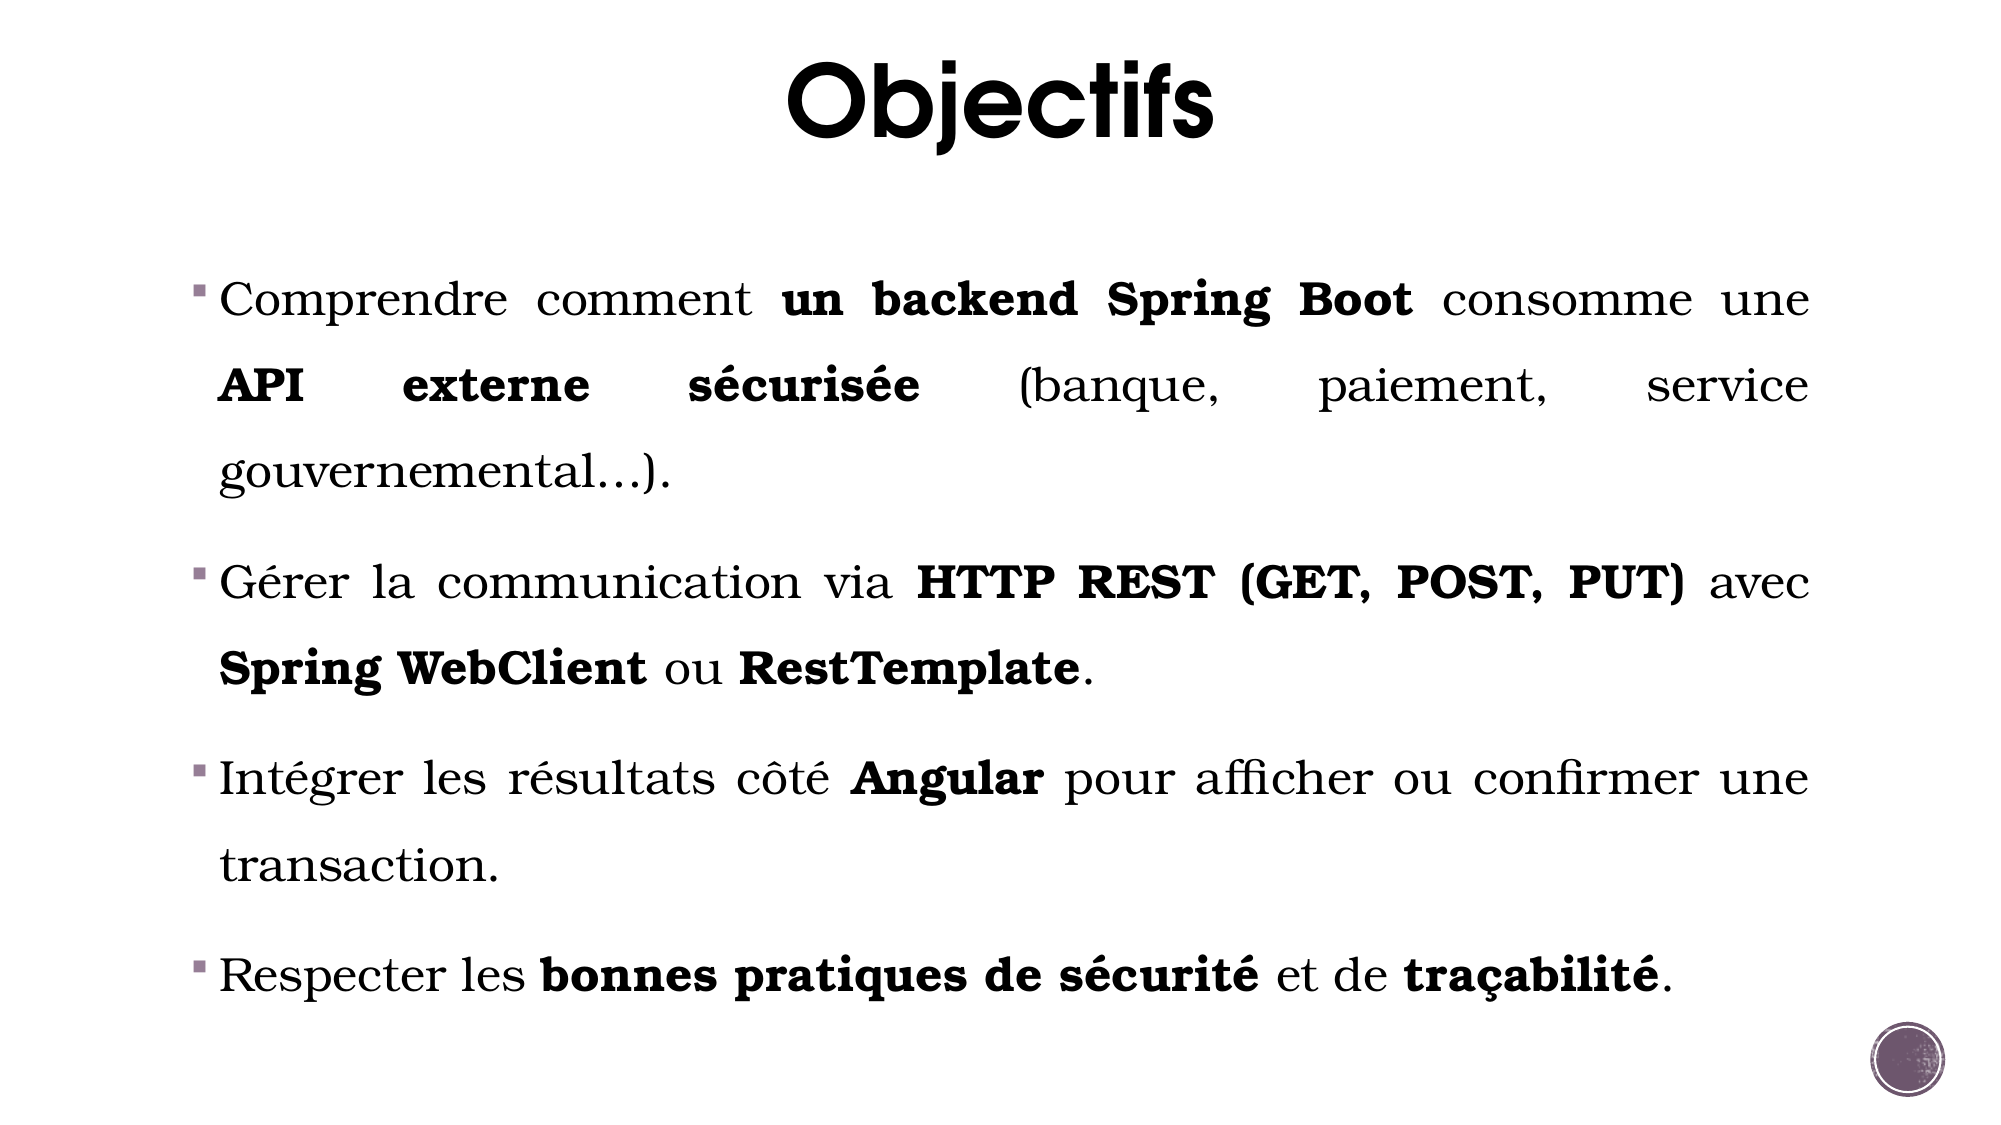

# Objectifs
Comprendre comment un backend Spring Boot consomme une API externe sécurisée (banque, paiement, service gouvernemental…).
Gérer la communication via HTTP REST (GET, POST, PUT) avec Spring WebClient ou RestTemplate.
Intégrer les résultats côté Angular pour afficher ou confirmer une transaction.
Respecter les bonnes pratiques de sécurité et de traçabilité.